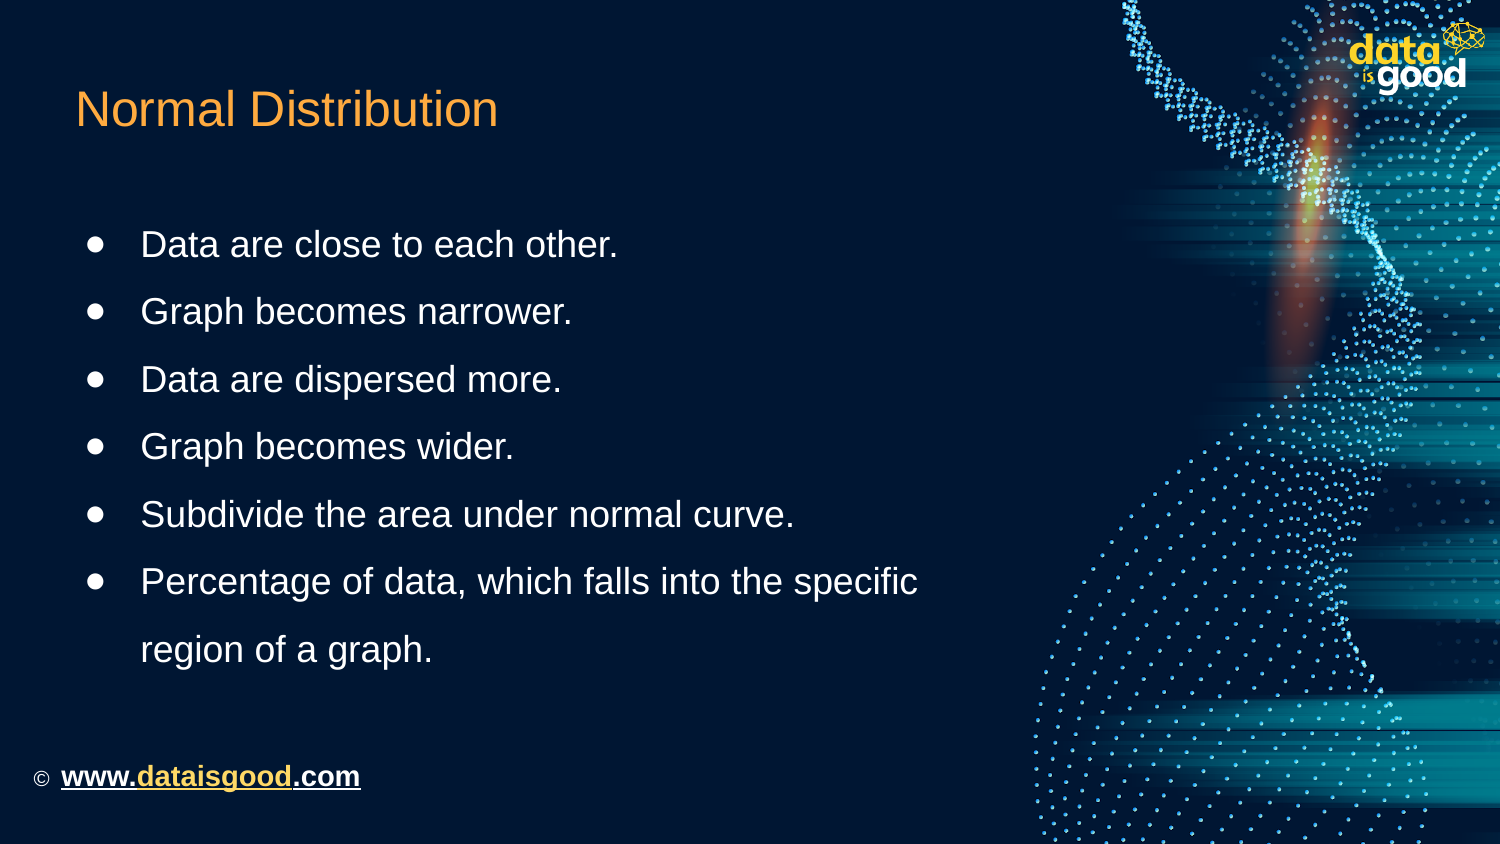

# Normal Distribution
Data are close to each other.
Graph becomes narrower.
Data are dispersed more.
Graph becomes wider.
Subdivide the area under normal curve.
Percentage of data, which falls into the specific region of a graph.